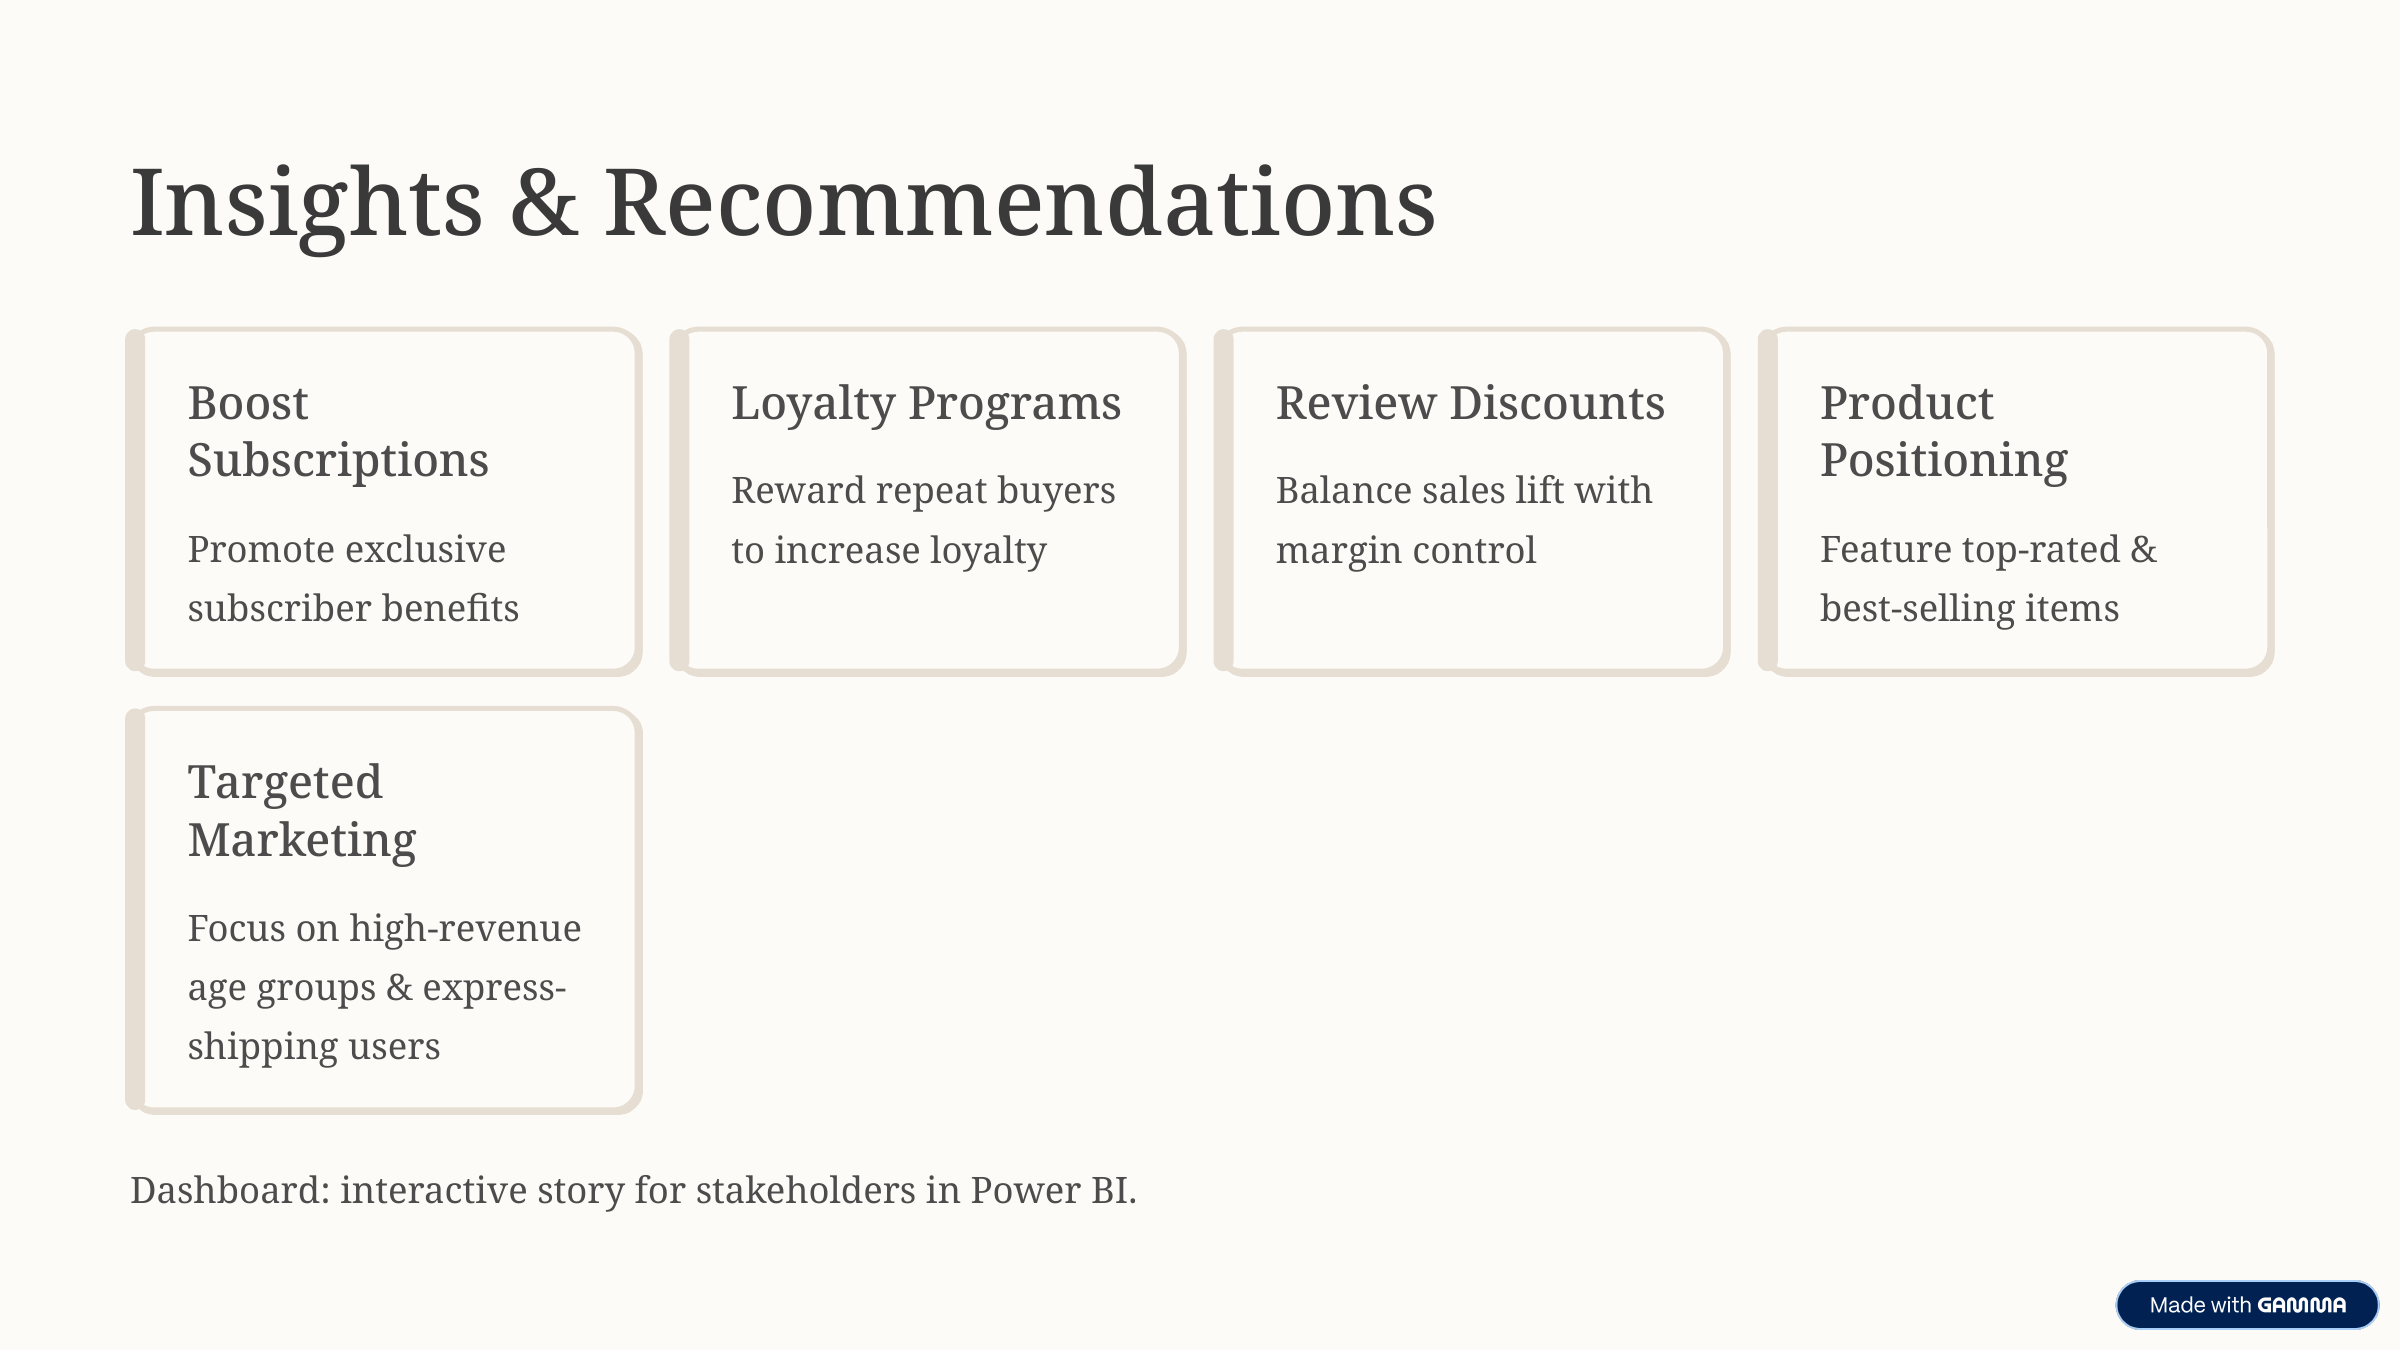

Insights & Recommendations

Boost Subscriptions
Loyalty Programs
Review Discounts
Product Positioning
Reward repeat buyers to increase loyalty
Balance sales lift with margin control
Promote exclusive subscriber benefits
Feature top-rated & best-selling items

Targeted Marketing
Focus on high-revenue age groups & express-shipping users
Dashboard: interactive story for stakeholders in Power BI.